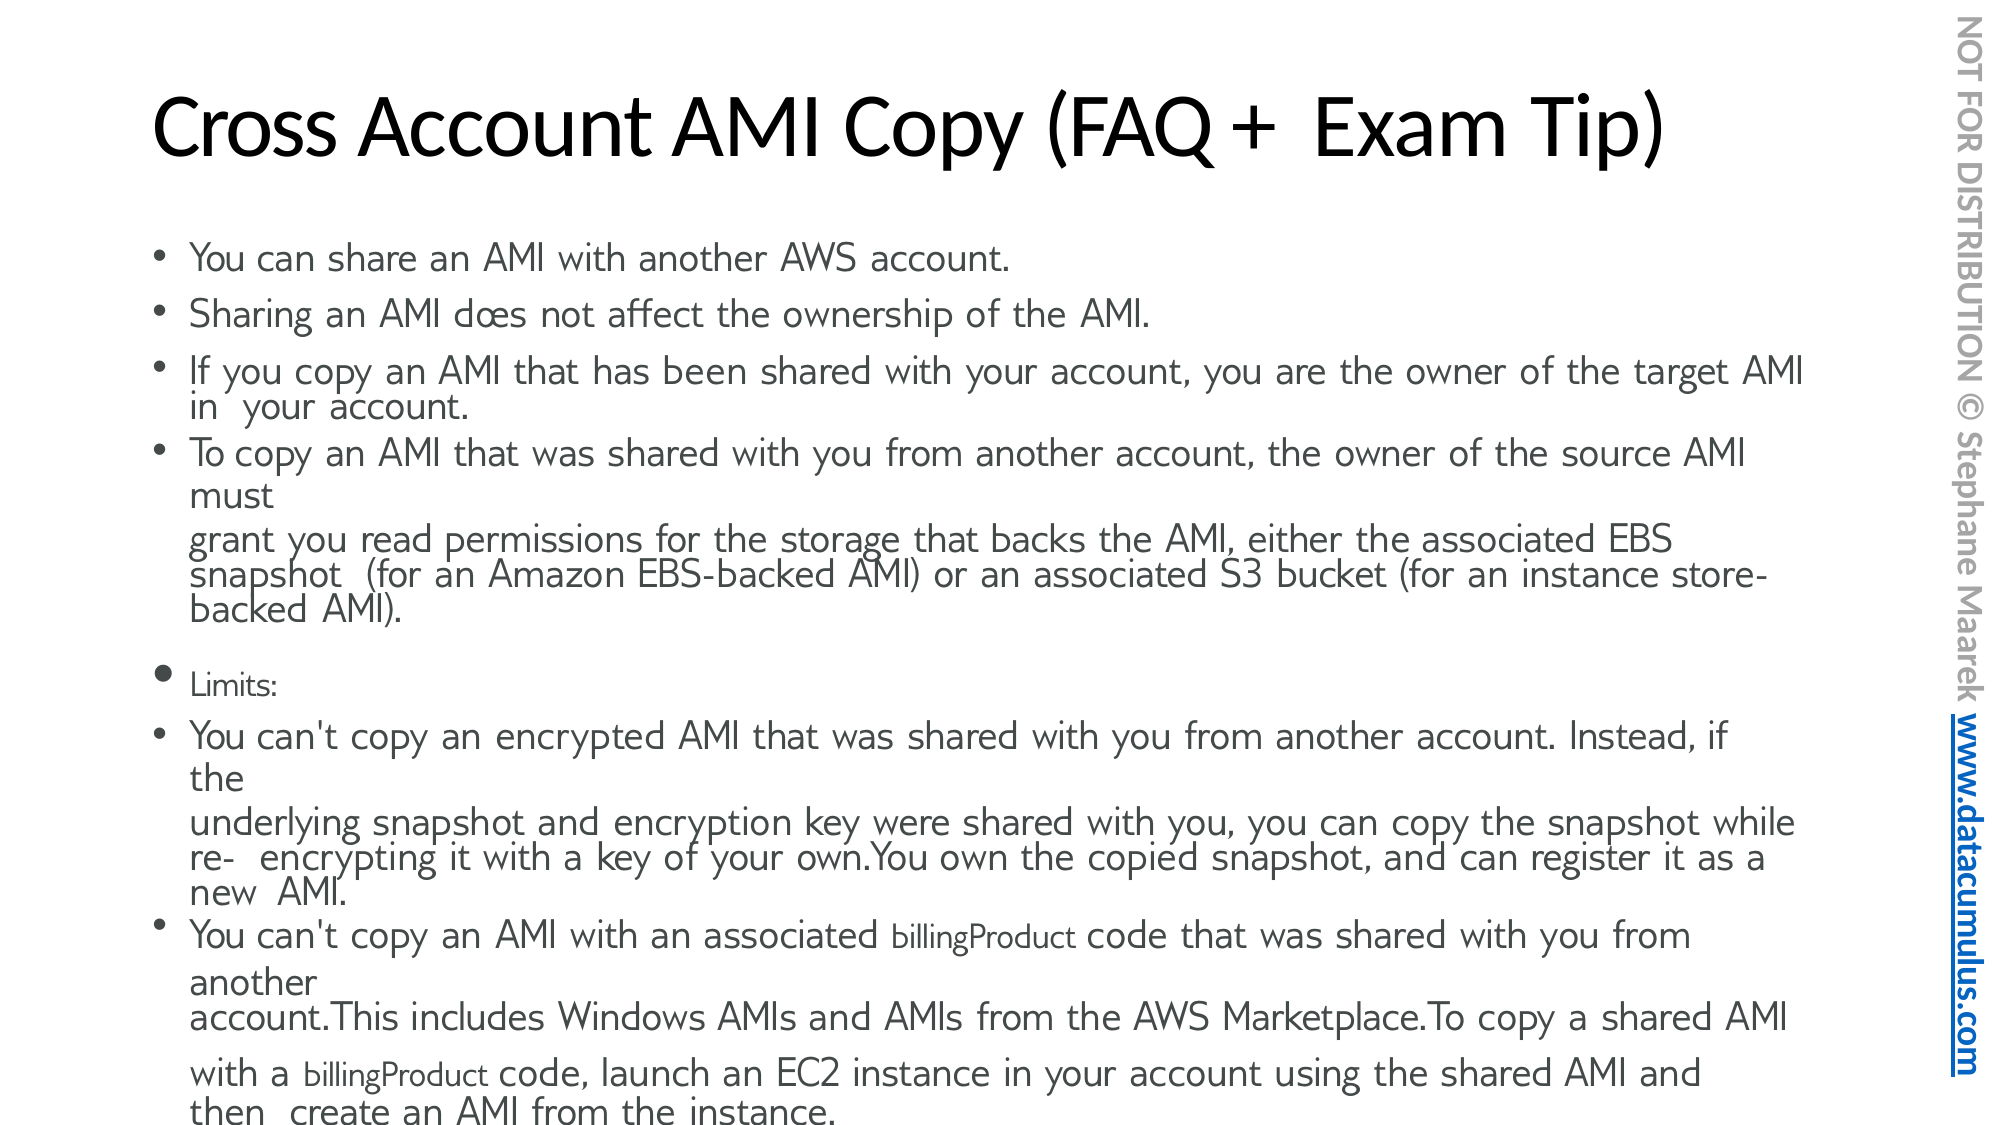

NOT FOR DISTRIBUTION © Stephane Maarek www.datacumulus.com
# Cross Account AMI Copy (FAQ + Exam Tip)
You can share an AMI with another AWS account.
Sharing an AMI does not affect the ownership of the AMI.
If you copy an AMI that has been shared with your account, you are the owner of the target AMI in  your account.
To copy an AMI that was shared with you from another account, the owner of the source AMI must
grant you read permissions for the storage that backs the AMI, either the associated EBS snapshot  (for an Amazon EBS-backed AMI) or an associated S3 bucket (for an instance store-backed AMI).
Limits:
You can't copy an encrypted AMI that was shared with you from another account. Instead, if the
underlying snapshot and encryption key were shared with you, you can copy the snapshot while re-  encrypting it with a key of your own.You own the copied snapshot, and can register it as a new AMI.
You can't copy an AMI with an associated billingProduct code that was shared with you from another
account.This includes Windows AMIs and AMIs from the AWS Marketplace.To copy a shared AMI
with a billingProduct code, launch an EC2 instance in your account using the shared AMI and then  create an AMI from the instance.
https://docs.aws.amazon.com/AWSEC2/latest/UserGuide/Copy  ingAMIs.html
© Stephane Maarek